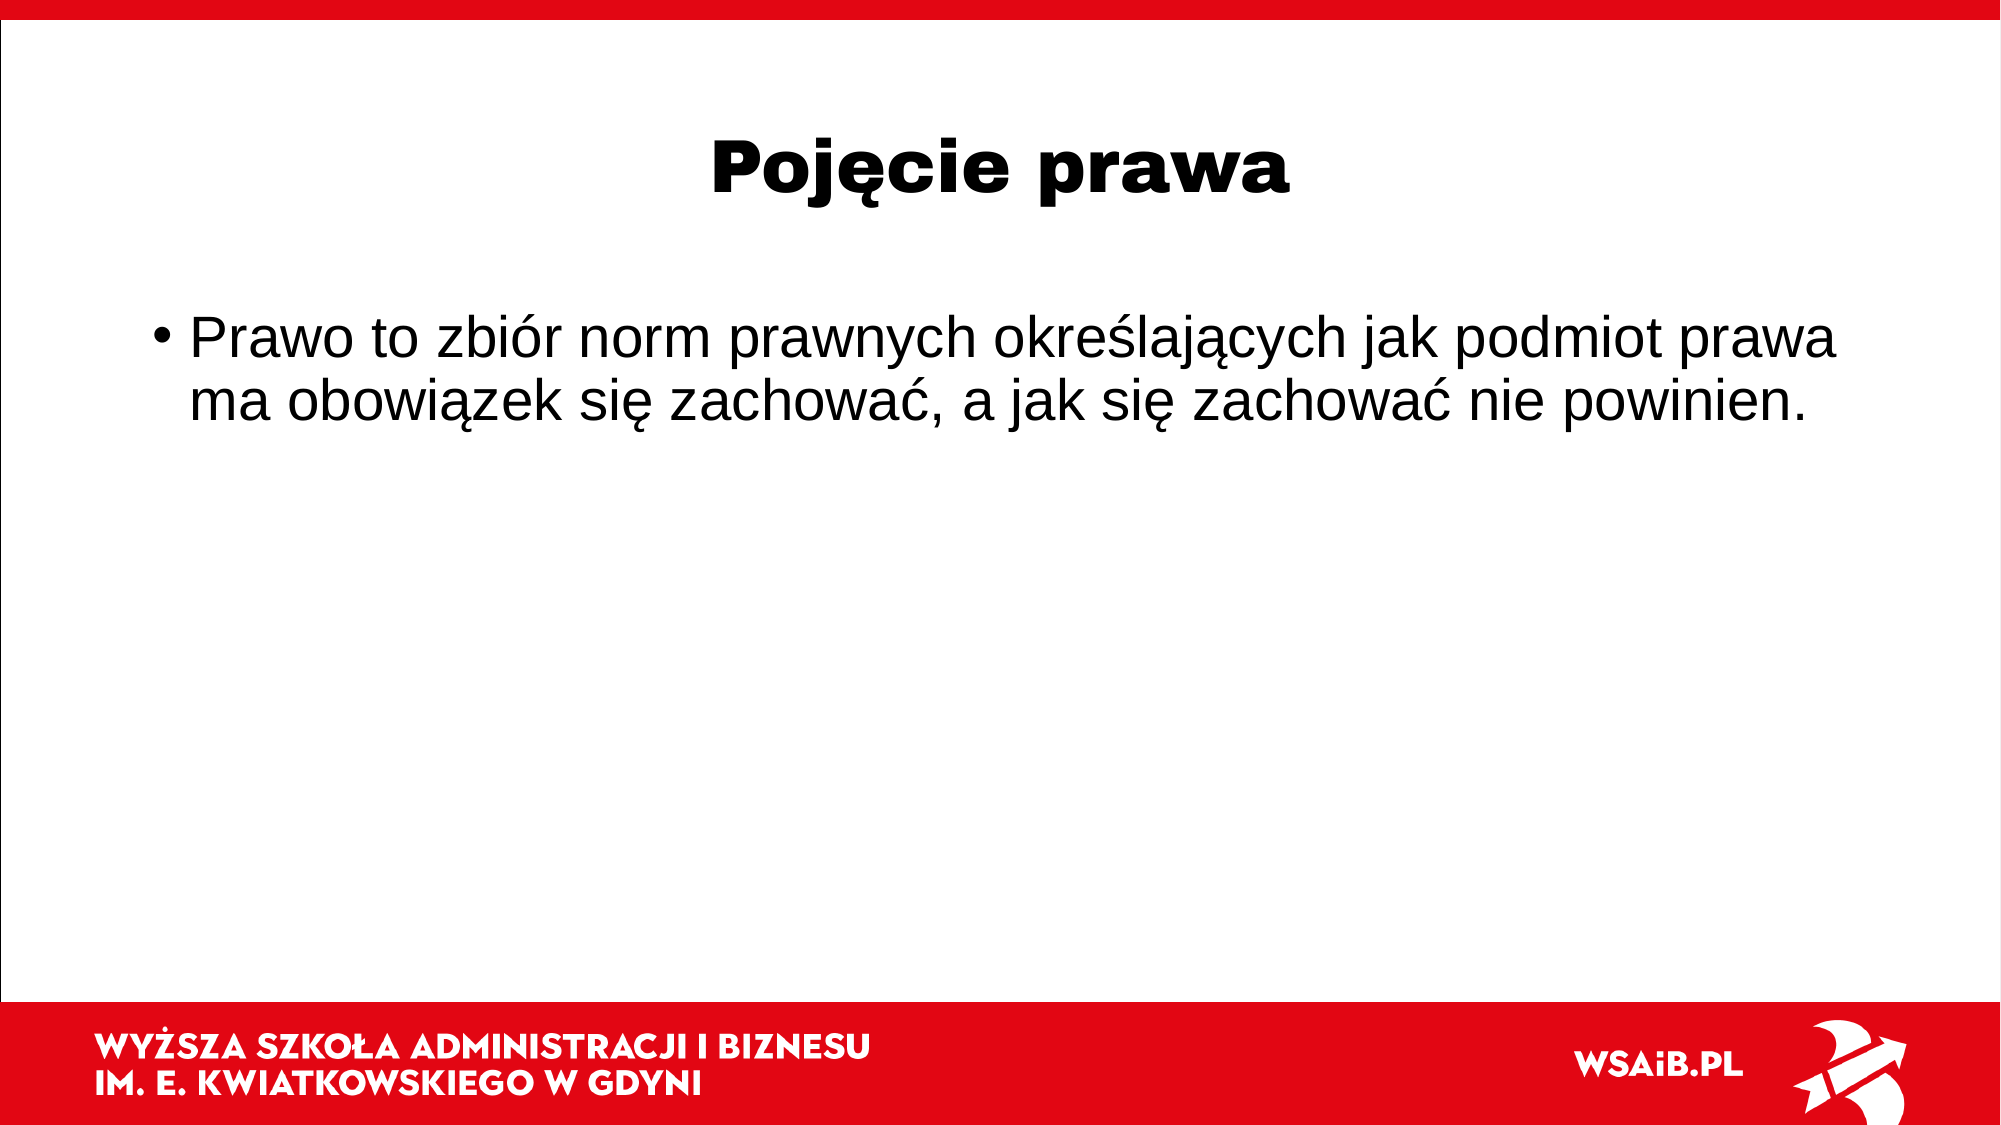

# Pojęcie prawa
Prawo to zbiór norm prawnych określających jak podmiot prawa ma obowiązek się zachować, a jak się zachować nie powinien.